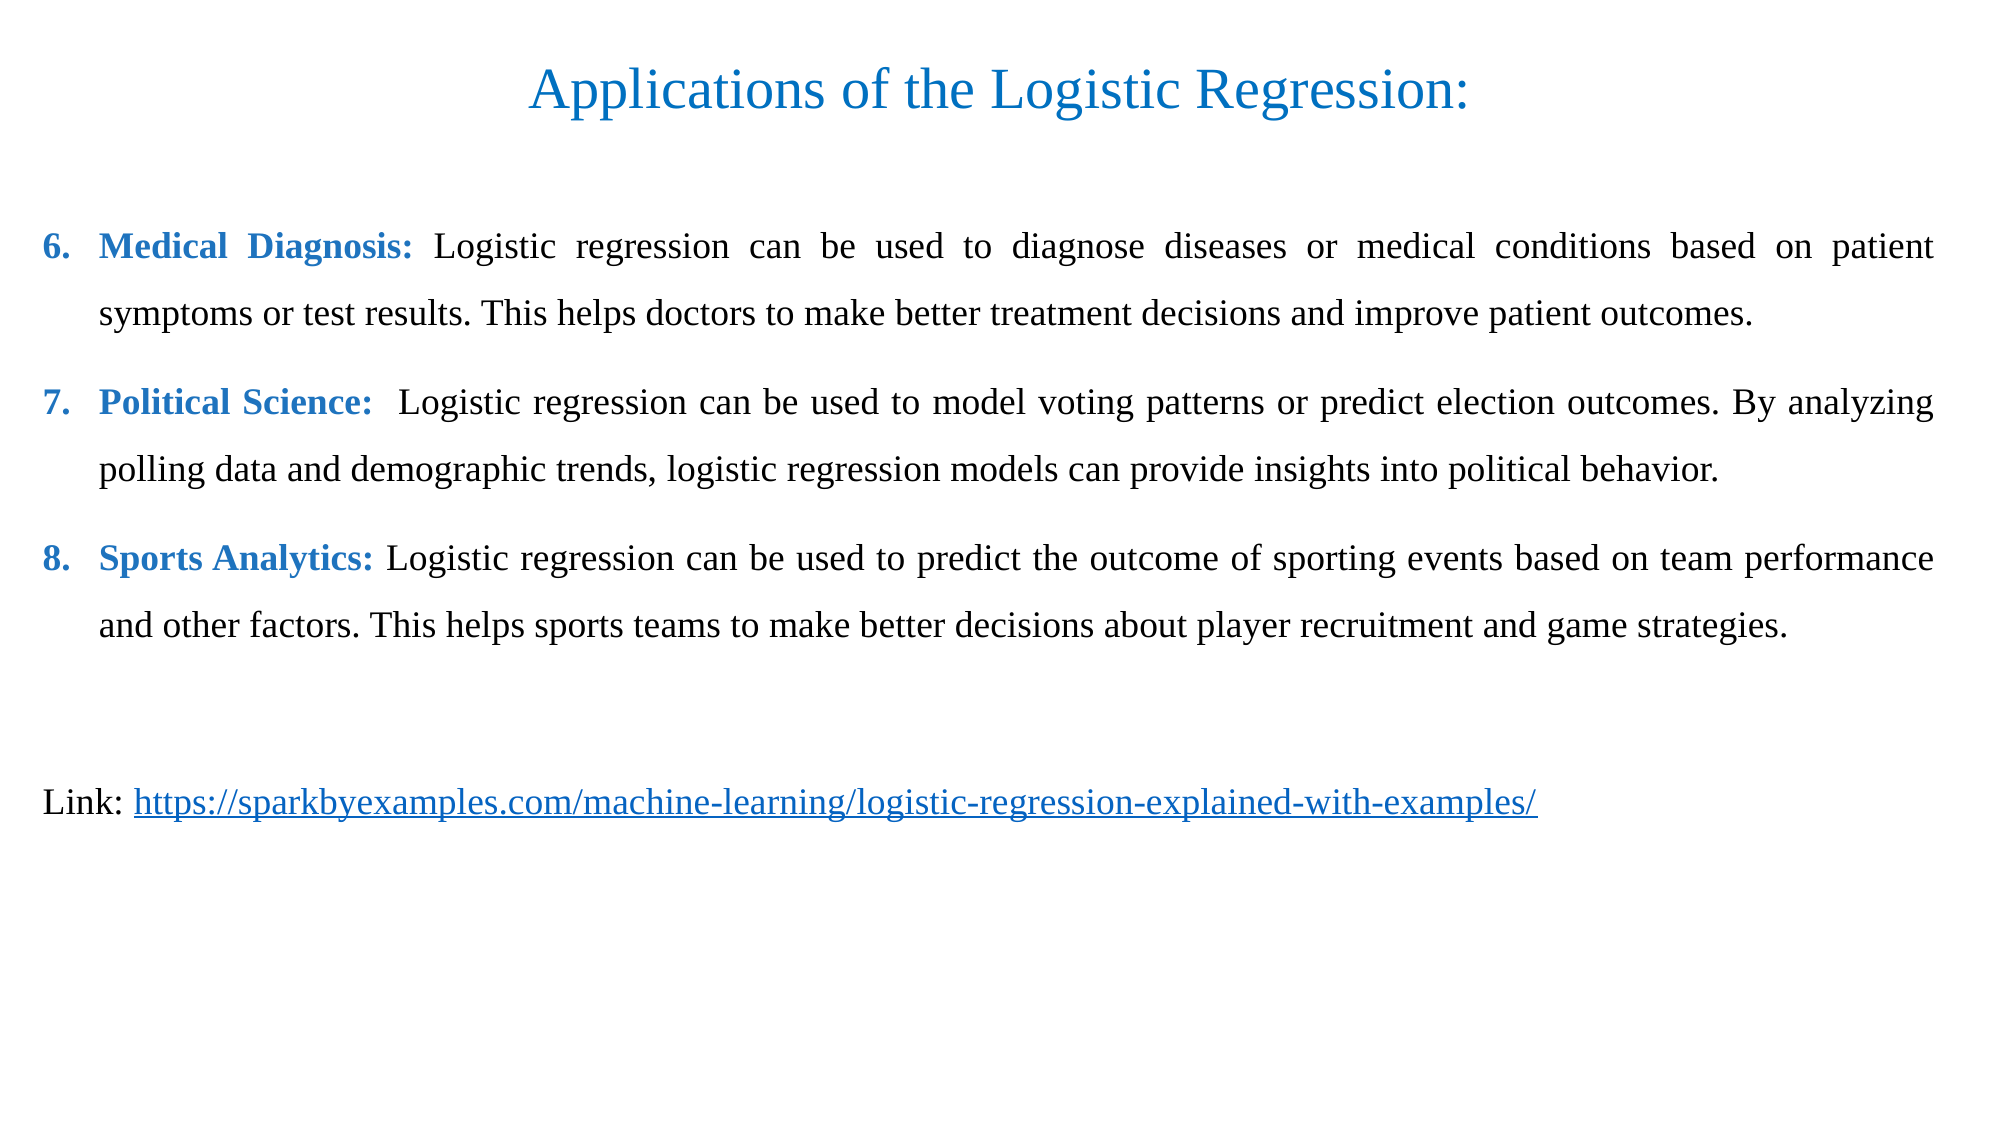

# Applications of the Logistic Regression:
Medical Diagnosis: Logistic regression can be used to diagnose diseases or medical conditions based on patient symptoms or test results. This helps doctors to make better treatment decisions and improve patient outcomes.
Political Science:  Logistic regression can be used to model voting patterns or predict election outcomes. By analyzing polling data and demographic trends, logistic regression models can provide insights into political behavior.
Sports Analytics: Logistic regression can be used to predict the outcome of sporting events based on team performance and other factors. This helps sports teams to make better decisions about player recruitment and game strategies.

Link: https://sparkbyexamples.com/machine-learning/logistic-regression-explained-with-examples/